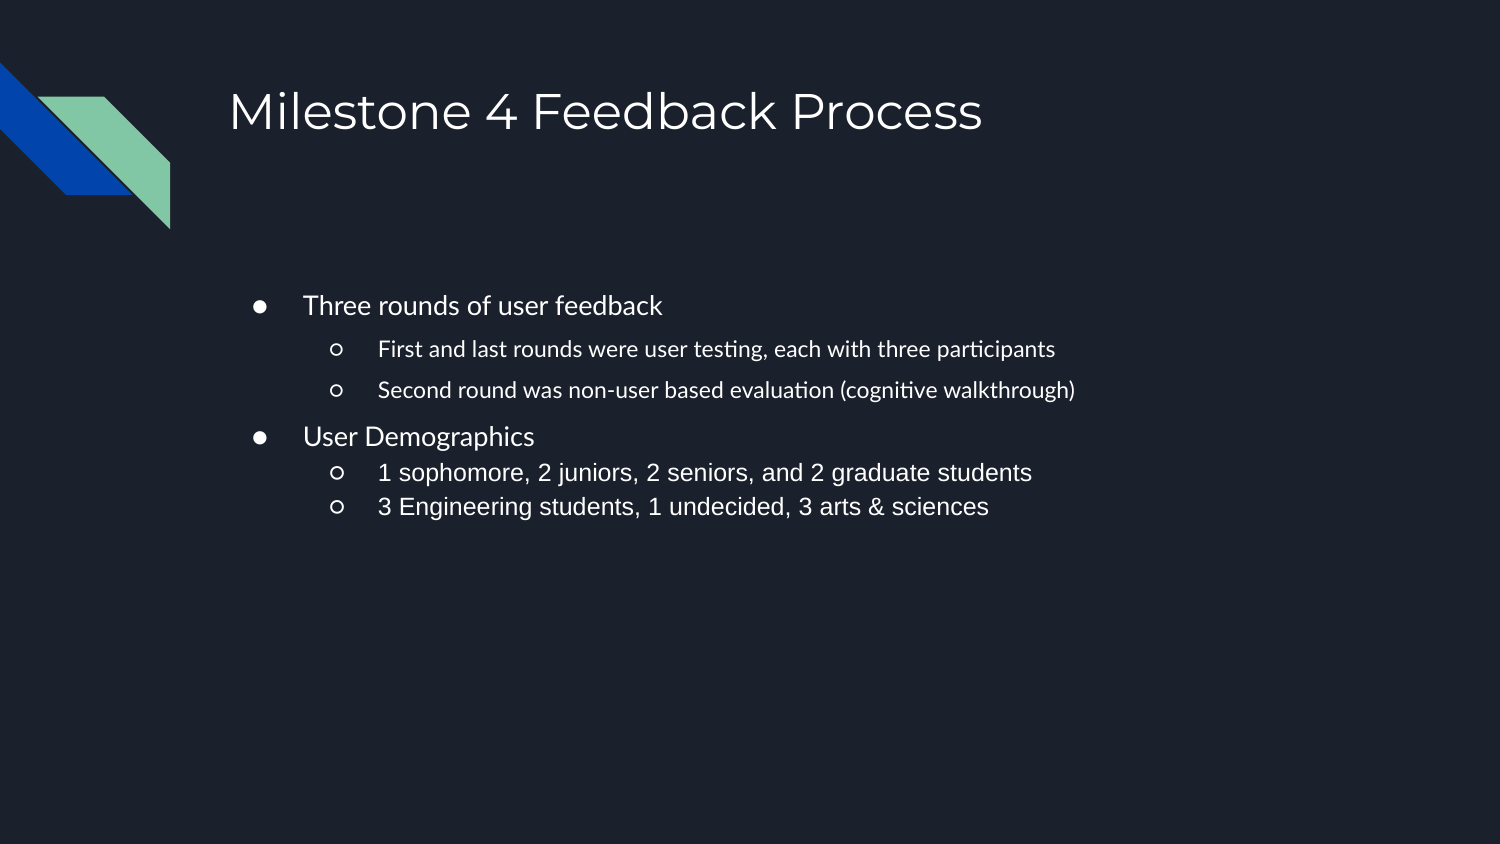

# Milestone 4 Feedback Process
Three rounds of user feedback
First and last rounds were user testing, each with three participants
Second round was non-user based evaluation (cognitive walkthrough)
User Demographics
1 sophomore, 2 juniors, 2 seniors, and 2 graduate students
3 Engineering students, 1 undecided, 3 arts & sciences